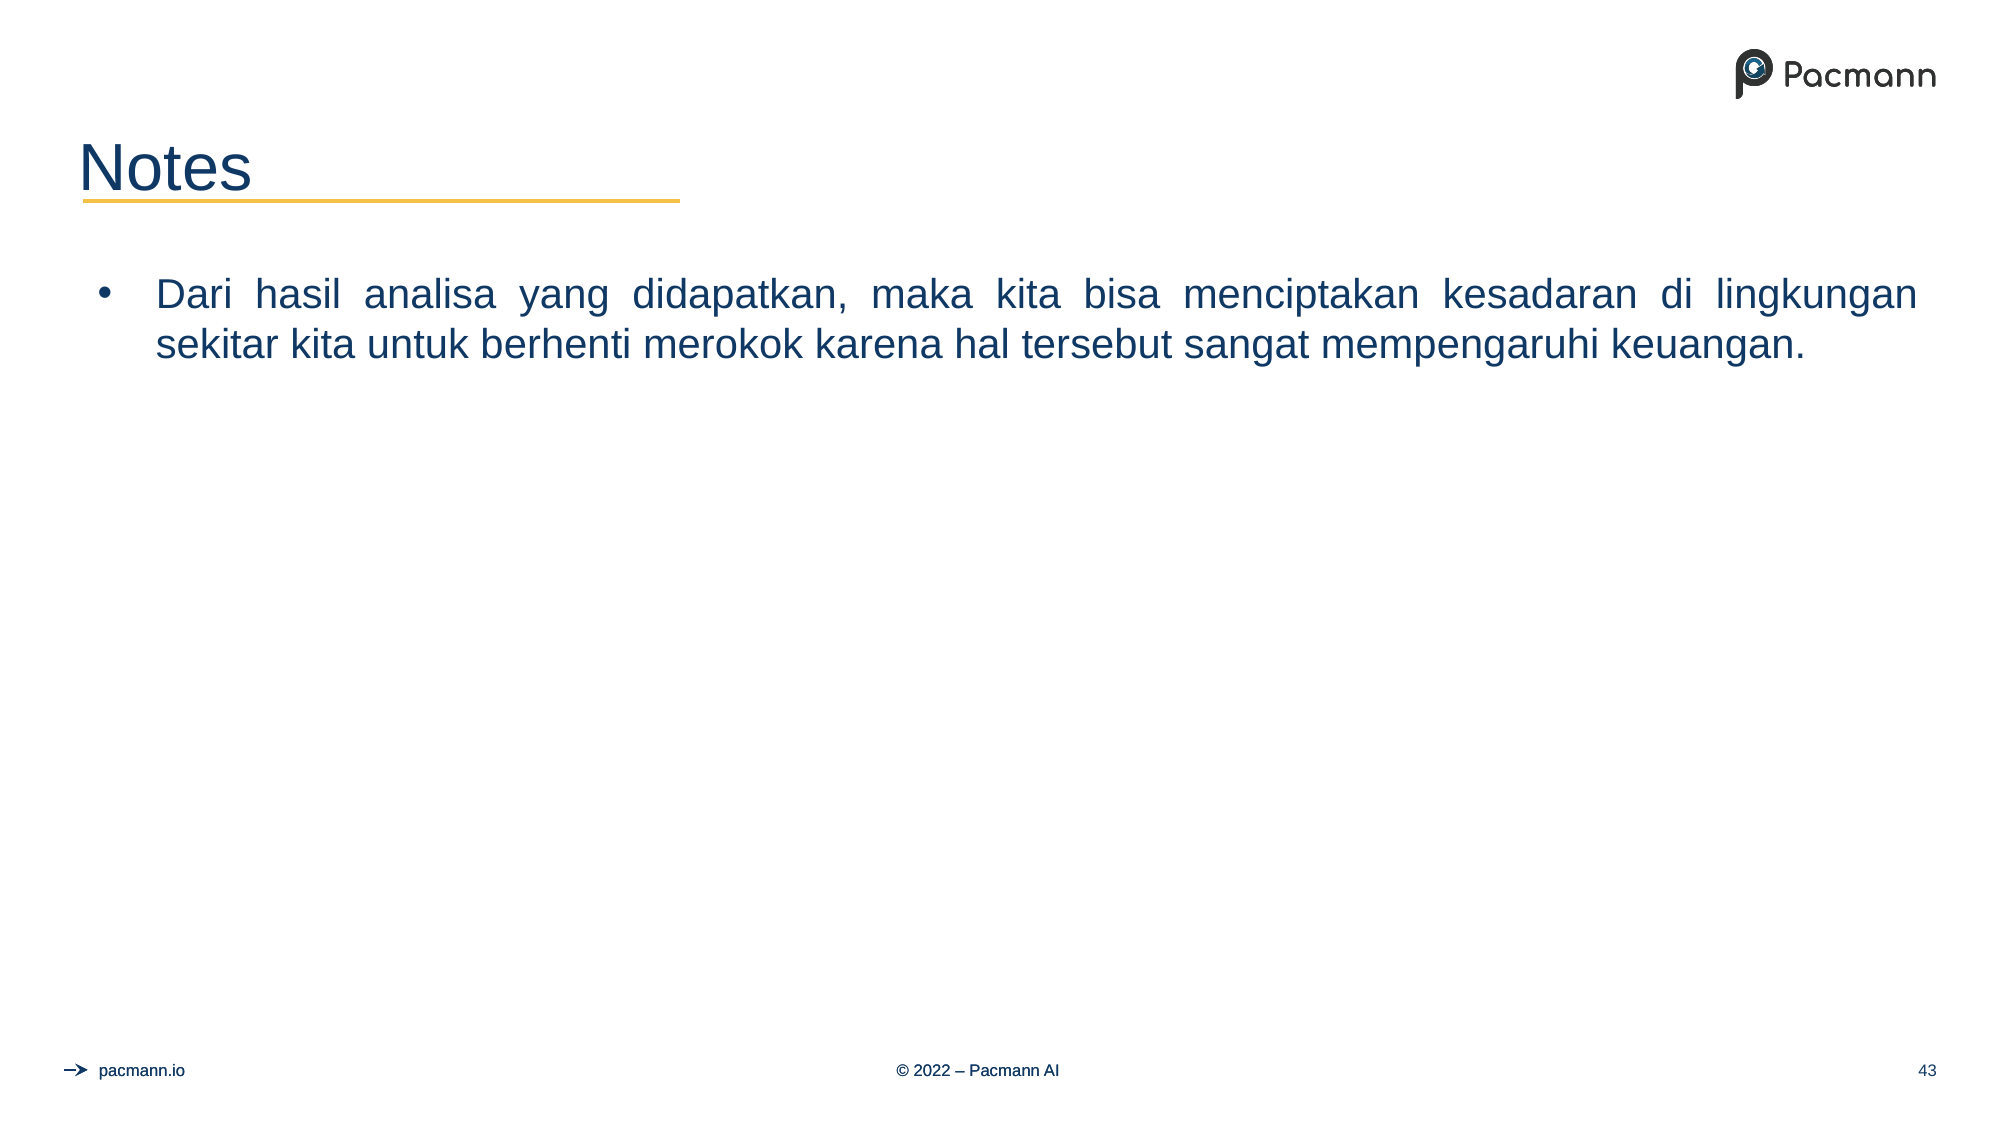

# Notes
Dari hasil analisa yang didapatkan, maka kita bisa menciptakan kesadaran di lingkungan sekitar kita untuk berhenti merokok karena hal tersebut sangat mempengaruhi keuangan.